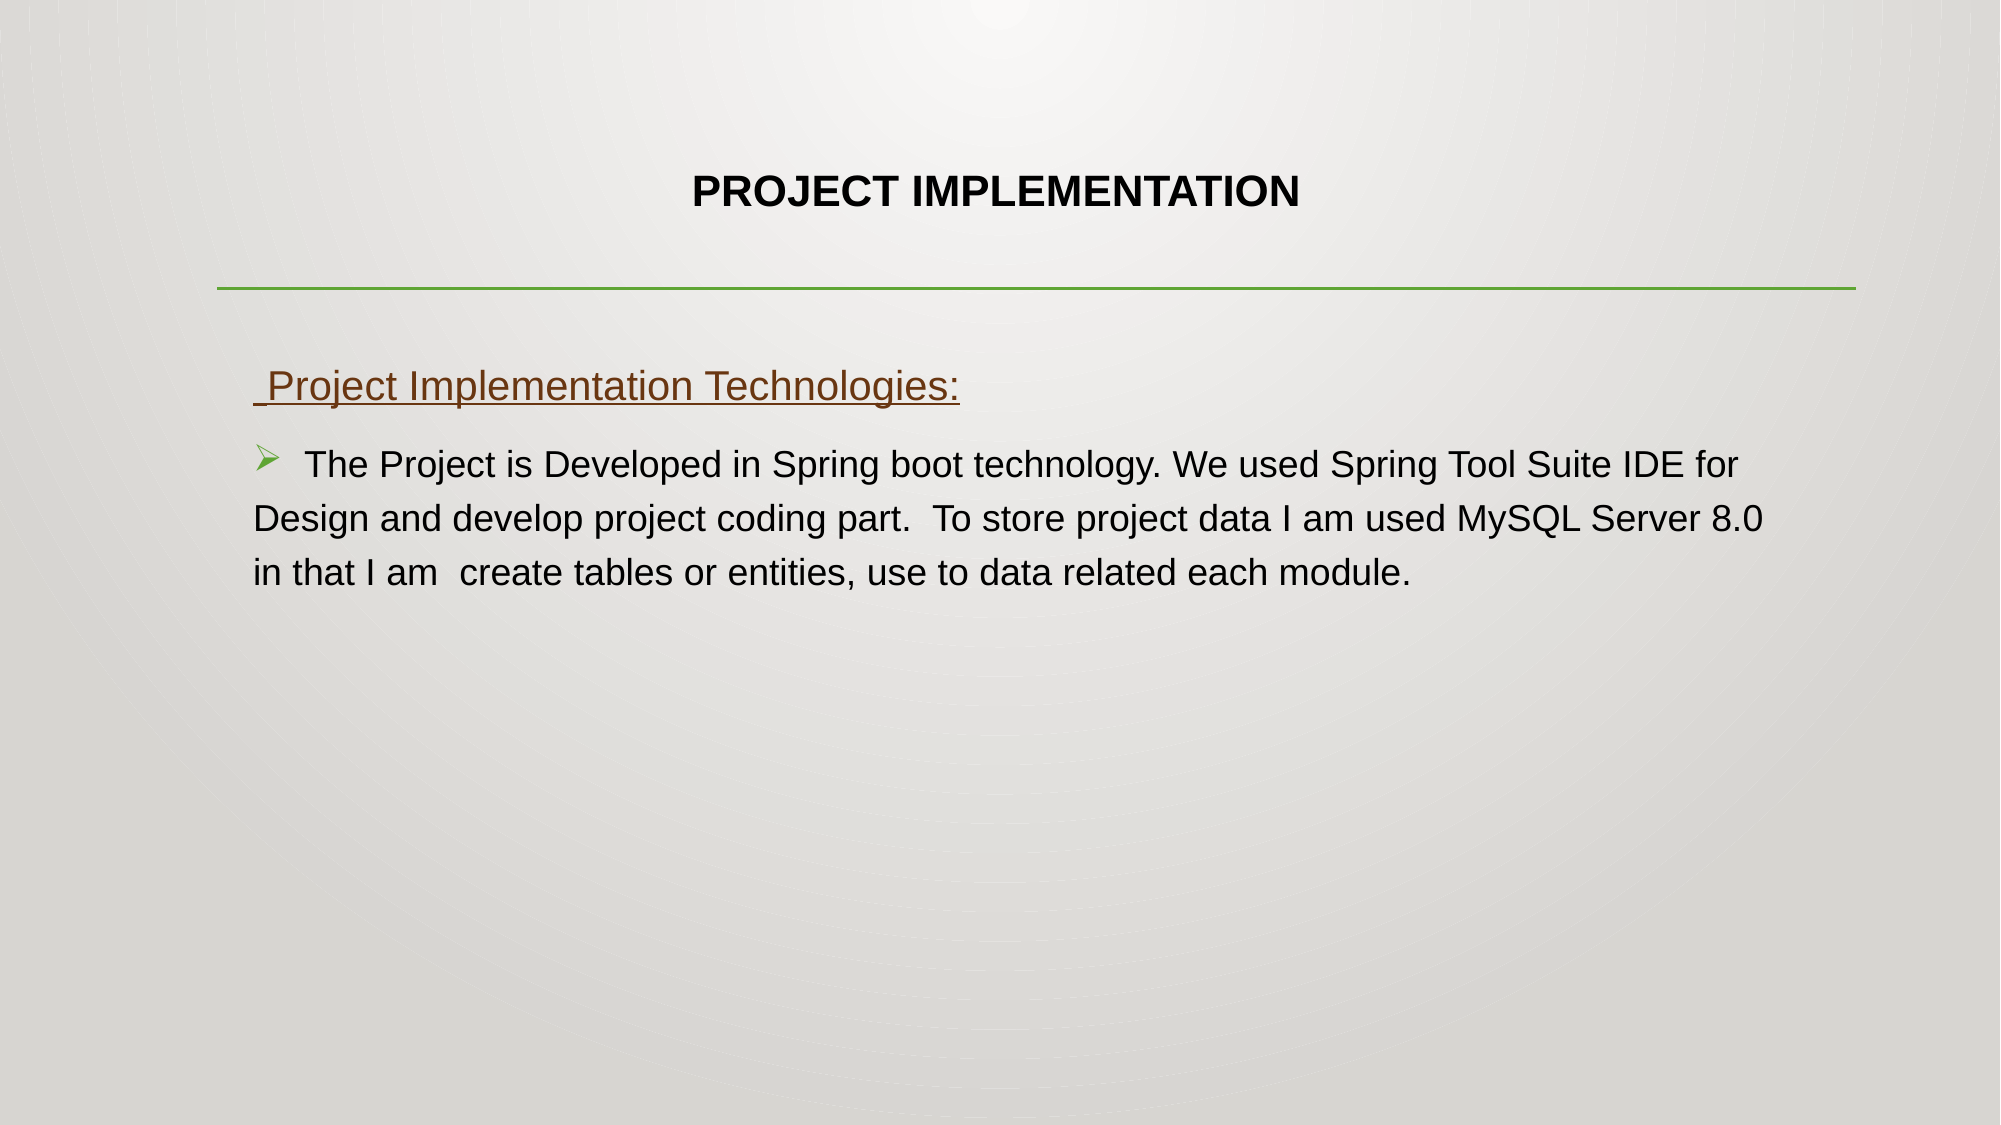

# PROJECT IMPLEMENTATION

 Project Implementation Technologies:
  The Project is Developed in Spring boot technology. We used Spring Tool Suite IDE for Design and develop project coding part.  To store project data I am used MySQL Server 8.0 in that I am  create tables or entities, use to data related each module.